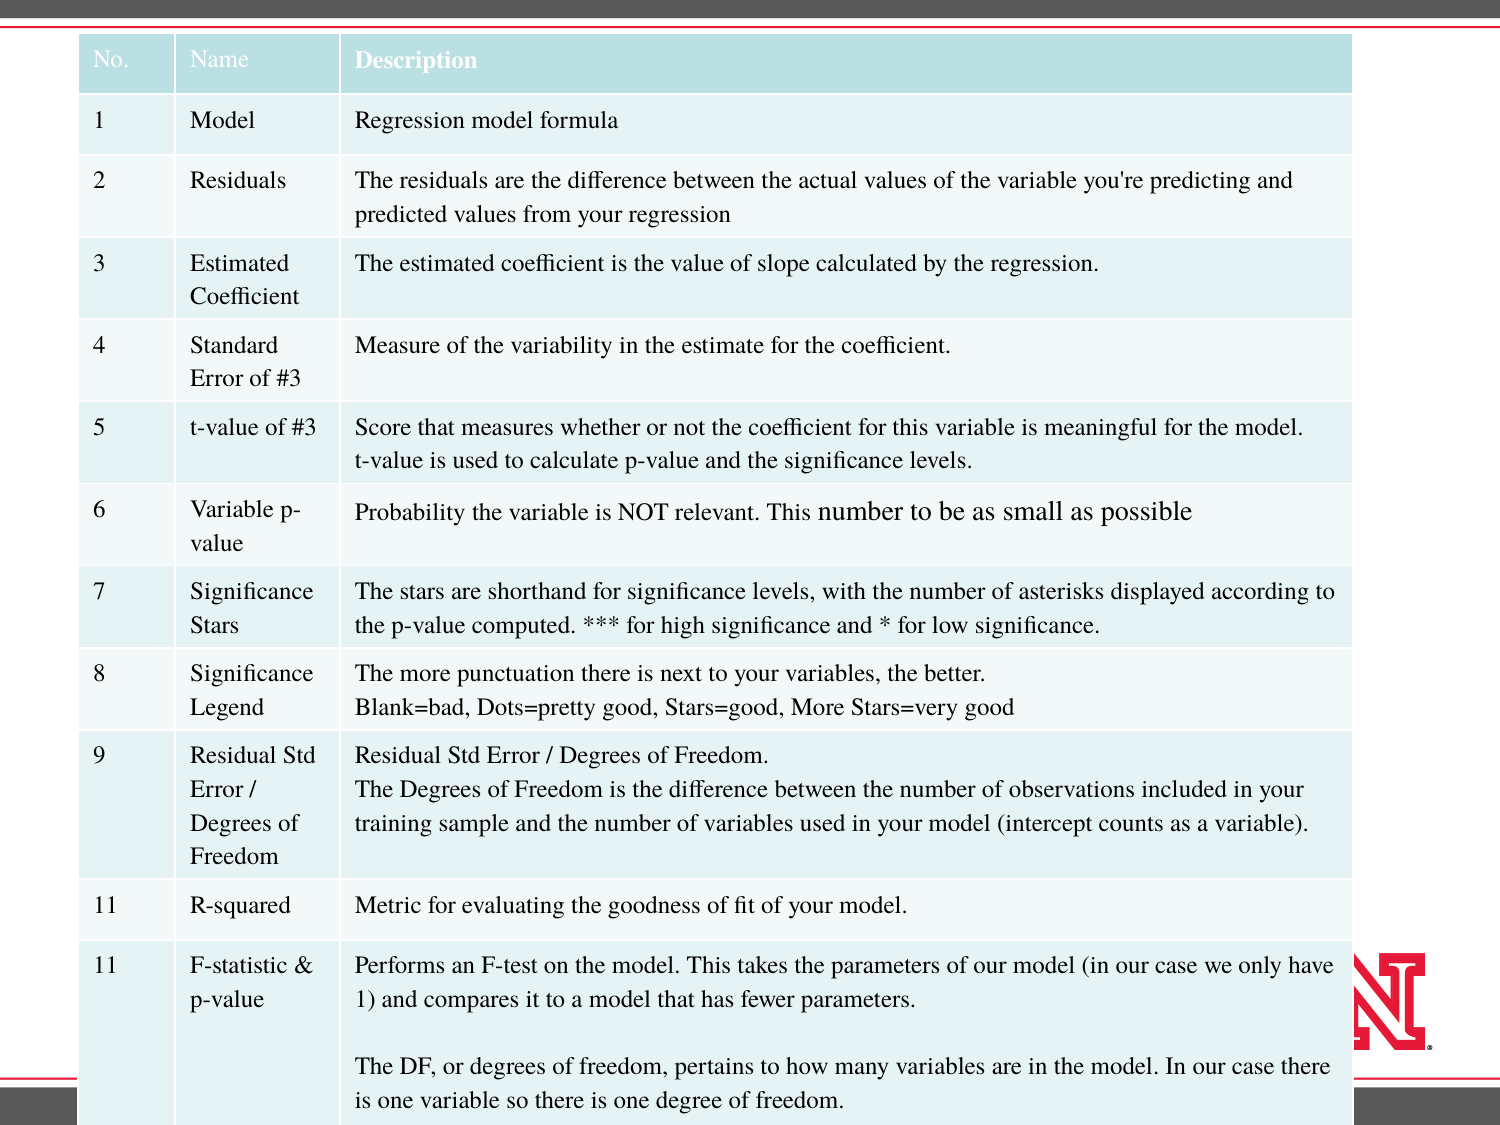

| No. | Name | Description |
| --- | --- | --- |
| 1 | Model | Regression model formula |
| 2 | Residuals | The residuals are the difference between the actual values of the variable you're predicting and predicted values from your regression |
| 3 | Estimated Coefficient | The estimated coefficient is the value of slope calculated by the regression. |
| 4 | Standard Error of #3 | Measure of the variability in the estimate for the coefficient. |
| 5 | t-value of #3 | Score that measures whether or not the coefficient for this variable is meaningful for the model. t-value is used to calculate p-value and the significance levels. |
| 6 | Variable p-value | Probability the variable is NOT relevant. This number to be as small as possible |
| 7 | Significance Stars | The stars are shorthand for significance levels, with the number of asterisks displayed according to the p-value computed. \*\*\* for high significance and \* for low significance. |
| 8 | Significance Legend | The more punctuation there is next to your variables, the better. Blank=bad, Dots=pretty good, Stars=good, More Stars=very good |
| 9 | Residual Std Error / Degrees of Freedom | Residual Std Error / Degrees of Freedom. The Degrees of Freedom is the difference between the number of observations included in your training sample and the number of variables used in your model (intercept counts as a variable). |
| 11 | R-squared | Metric for evaluating the goodness of fit of your model. |
| 11 | F-statistic & p-value | Performs an F-test on the model. This takes the parameters of our model (in our case we only have 1) and compares it to a model that has fewer parameters. The DF, or degrees of freedom, pertains to how many variables are in the model. In our case there is one variable so there is one degree of freedom. |
# Interpreting the output